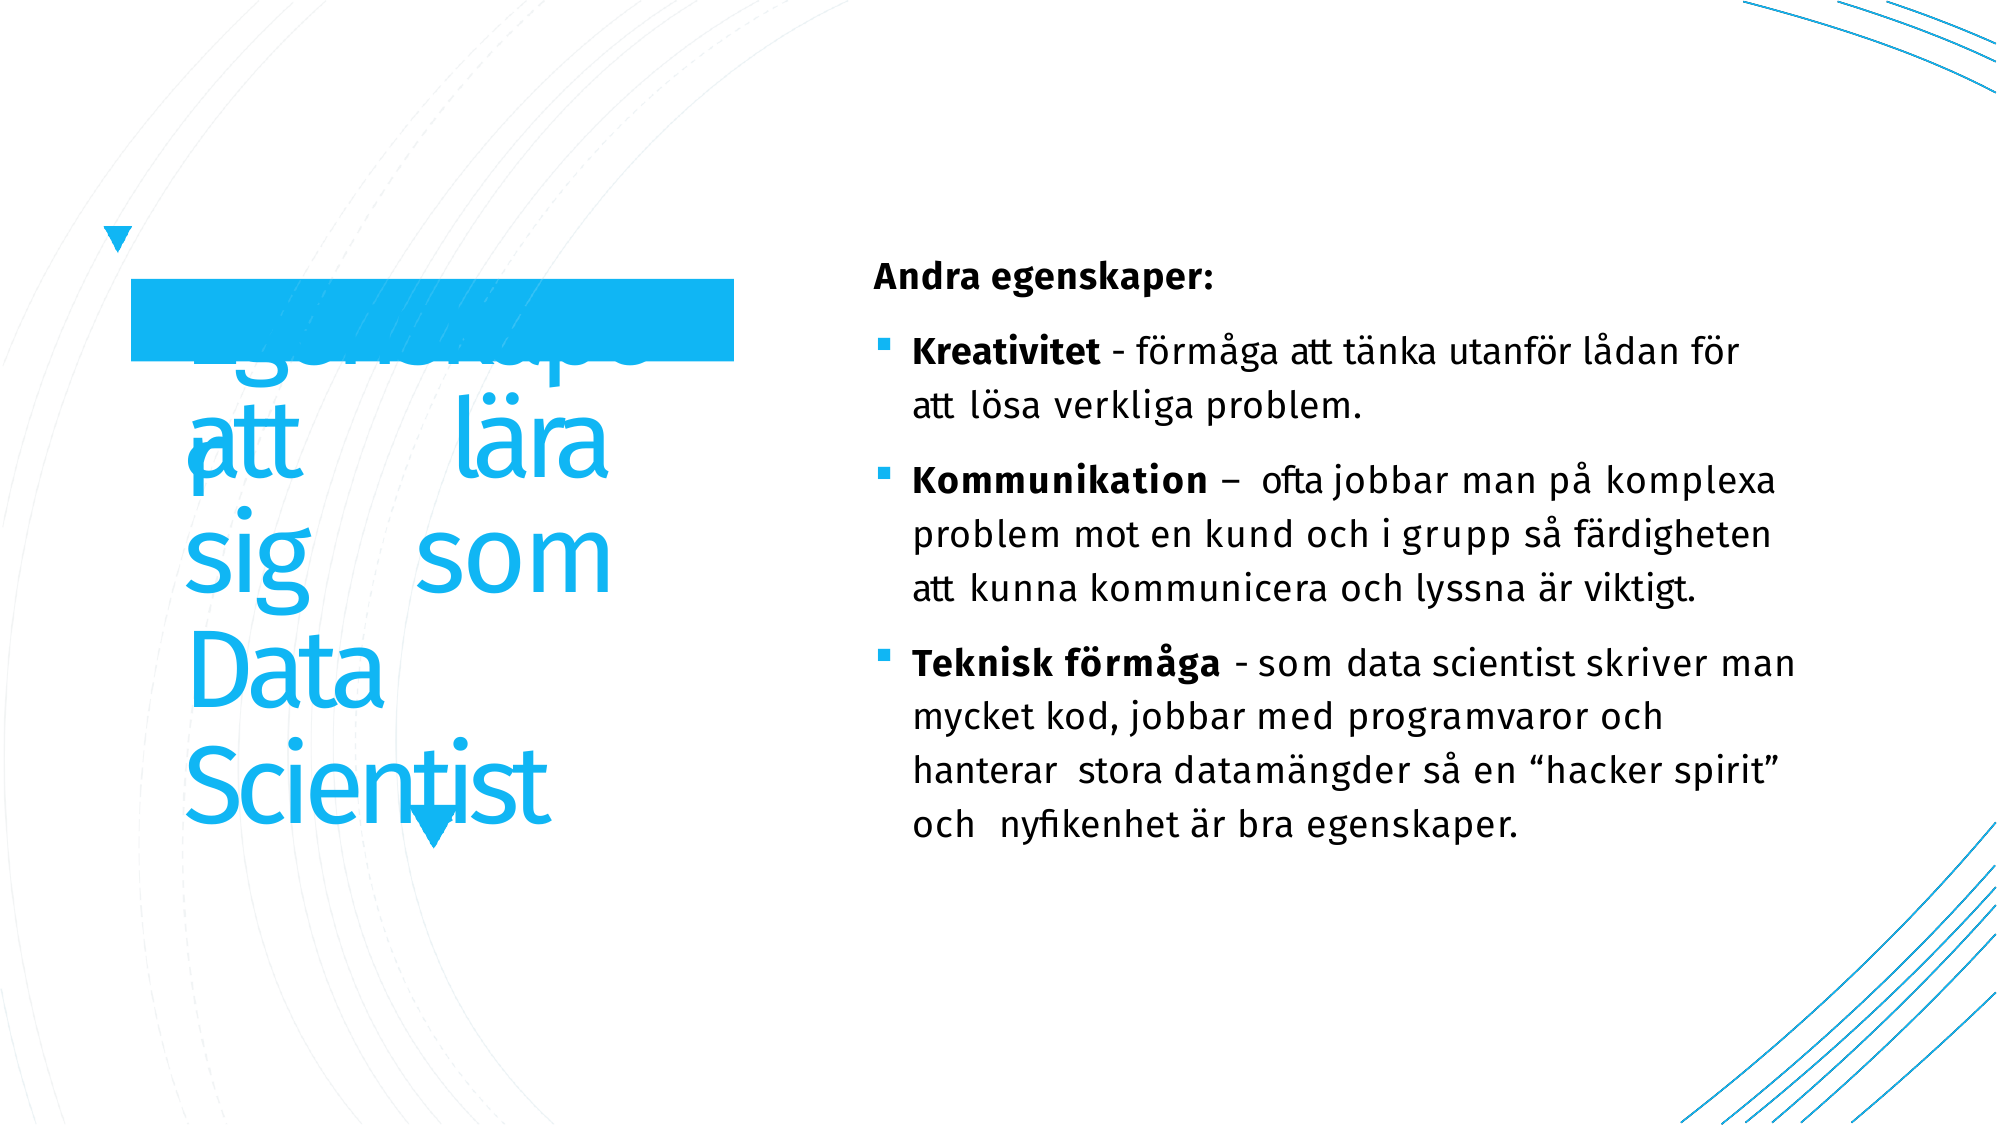

# Andra egenskaper:
Egenskaper
Kreativitet - förmåga att tänka utanför lådan för att  lösa verkliga problem.
Kommunikation – ofta jobbar man på komplexa  problem mot en kund och i grupp så färdigheten att  kunna kommunicera och lyssna är viktigt.
Teknisk förmåga - som data scientist skriver man  mycket kod, jobbar med programvaror och hanterar  stora datamängder så en “hacker spirit” och  nyfikenhet är bra egenskaper.
att lära sig  som Data  Scientist